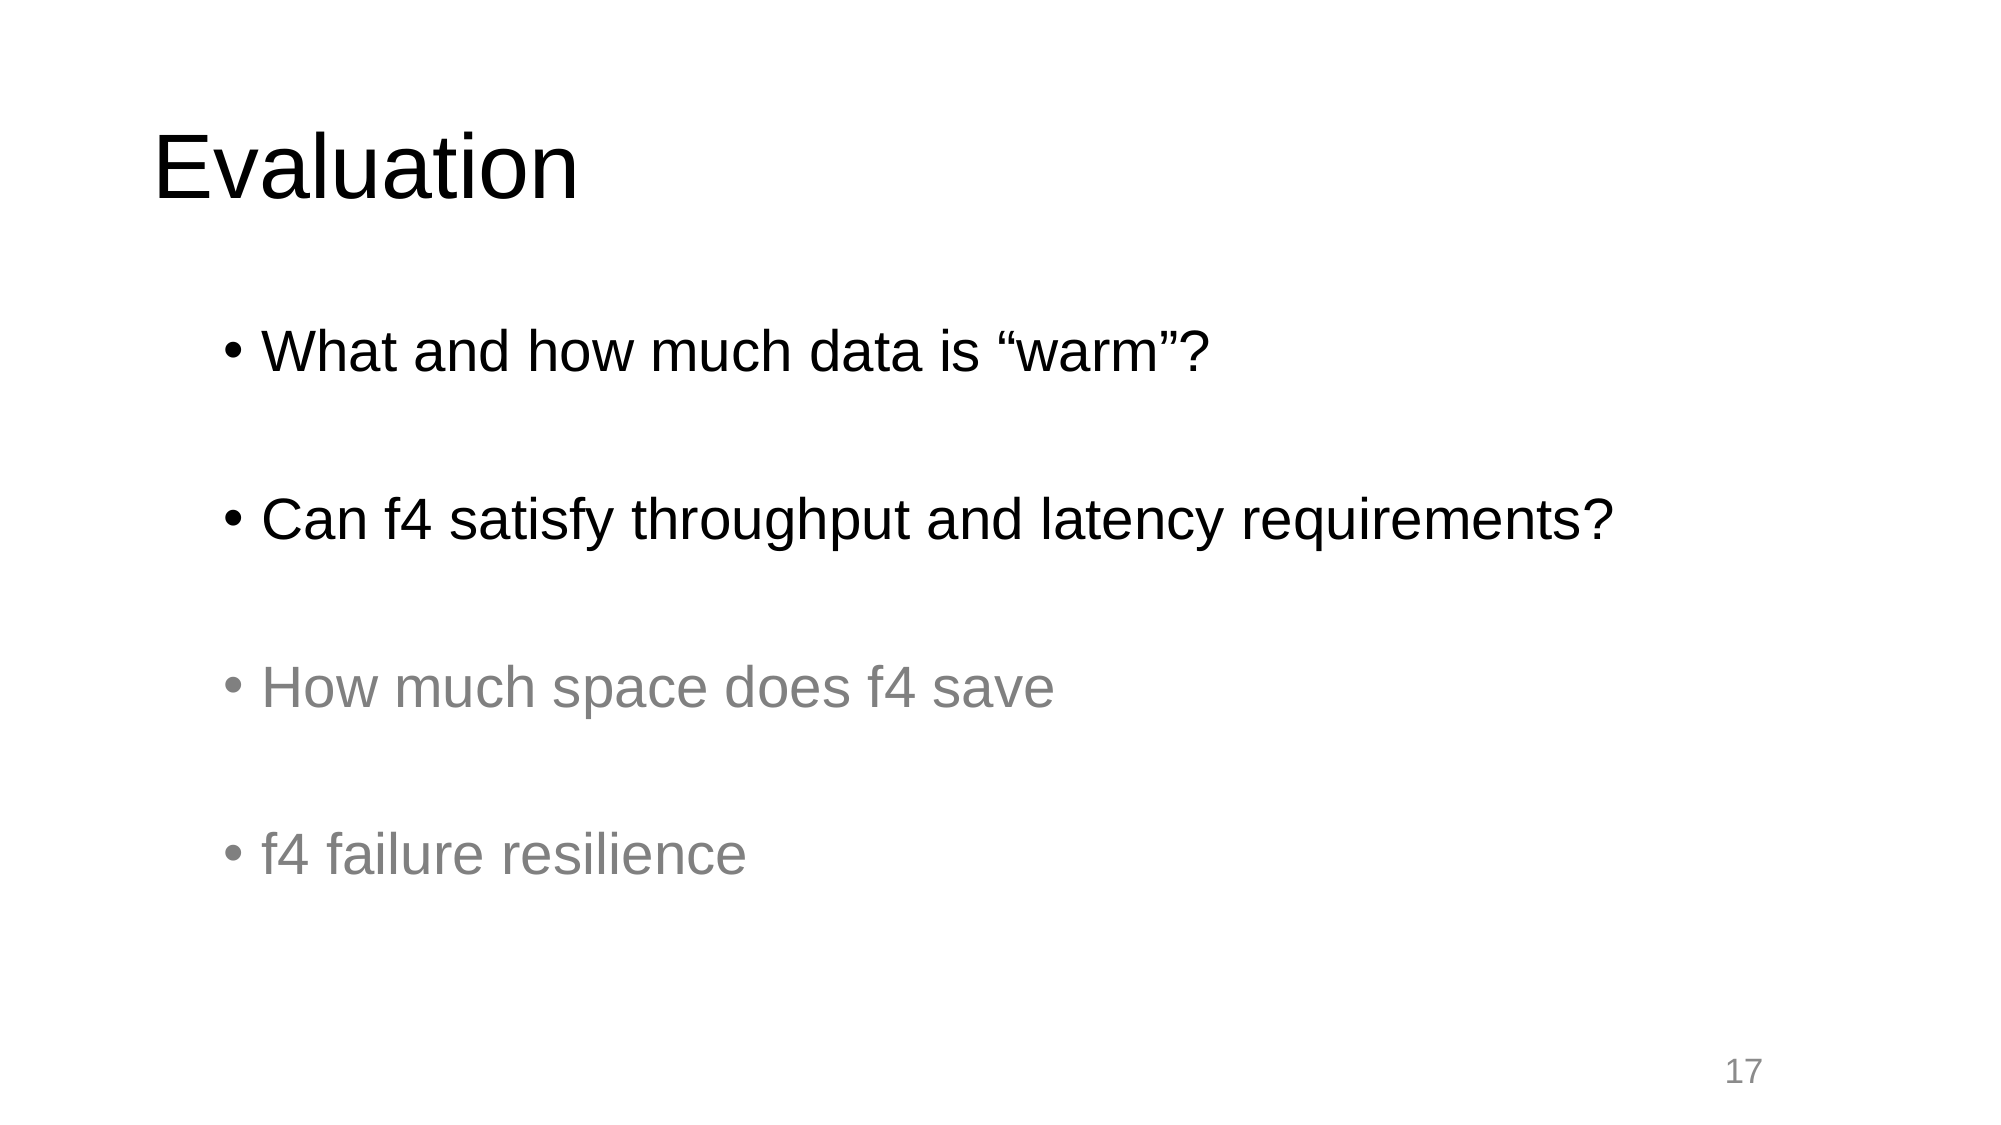

# Evaluation

What and how much data is “warm”?

Can f4 satisfy throughput and latency requirements?

How much space does f4 save

f4 failure resilience

17